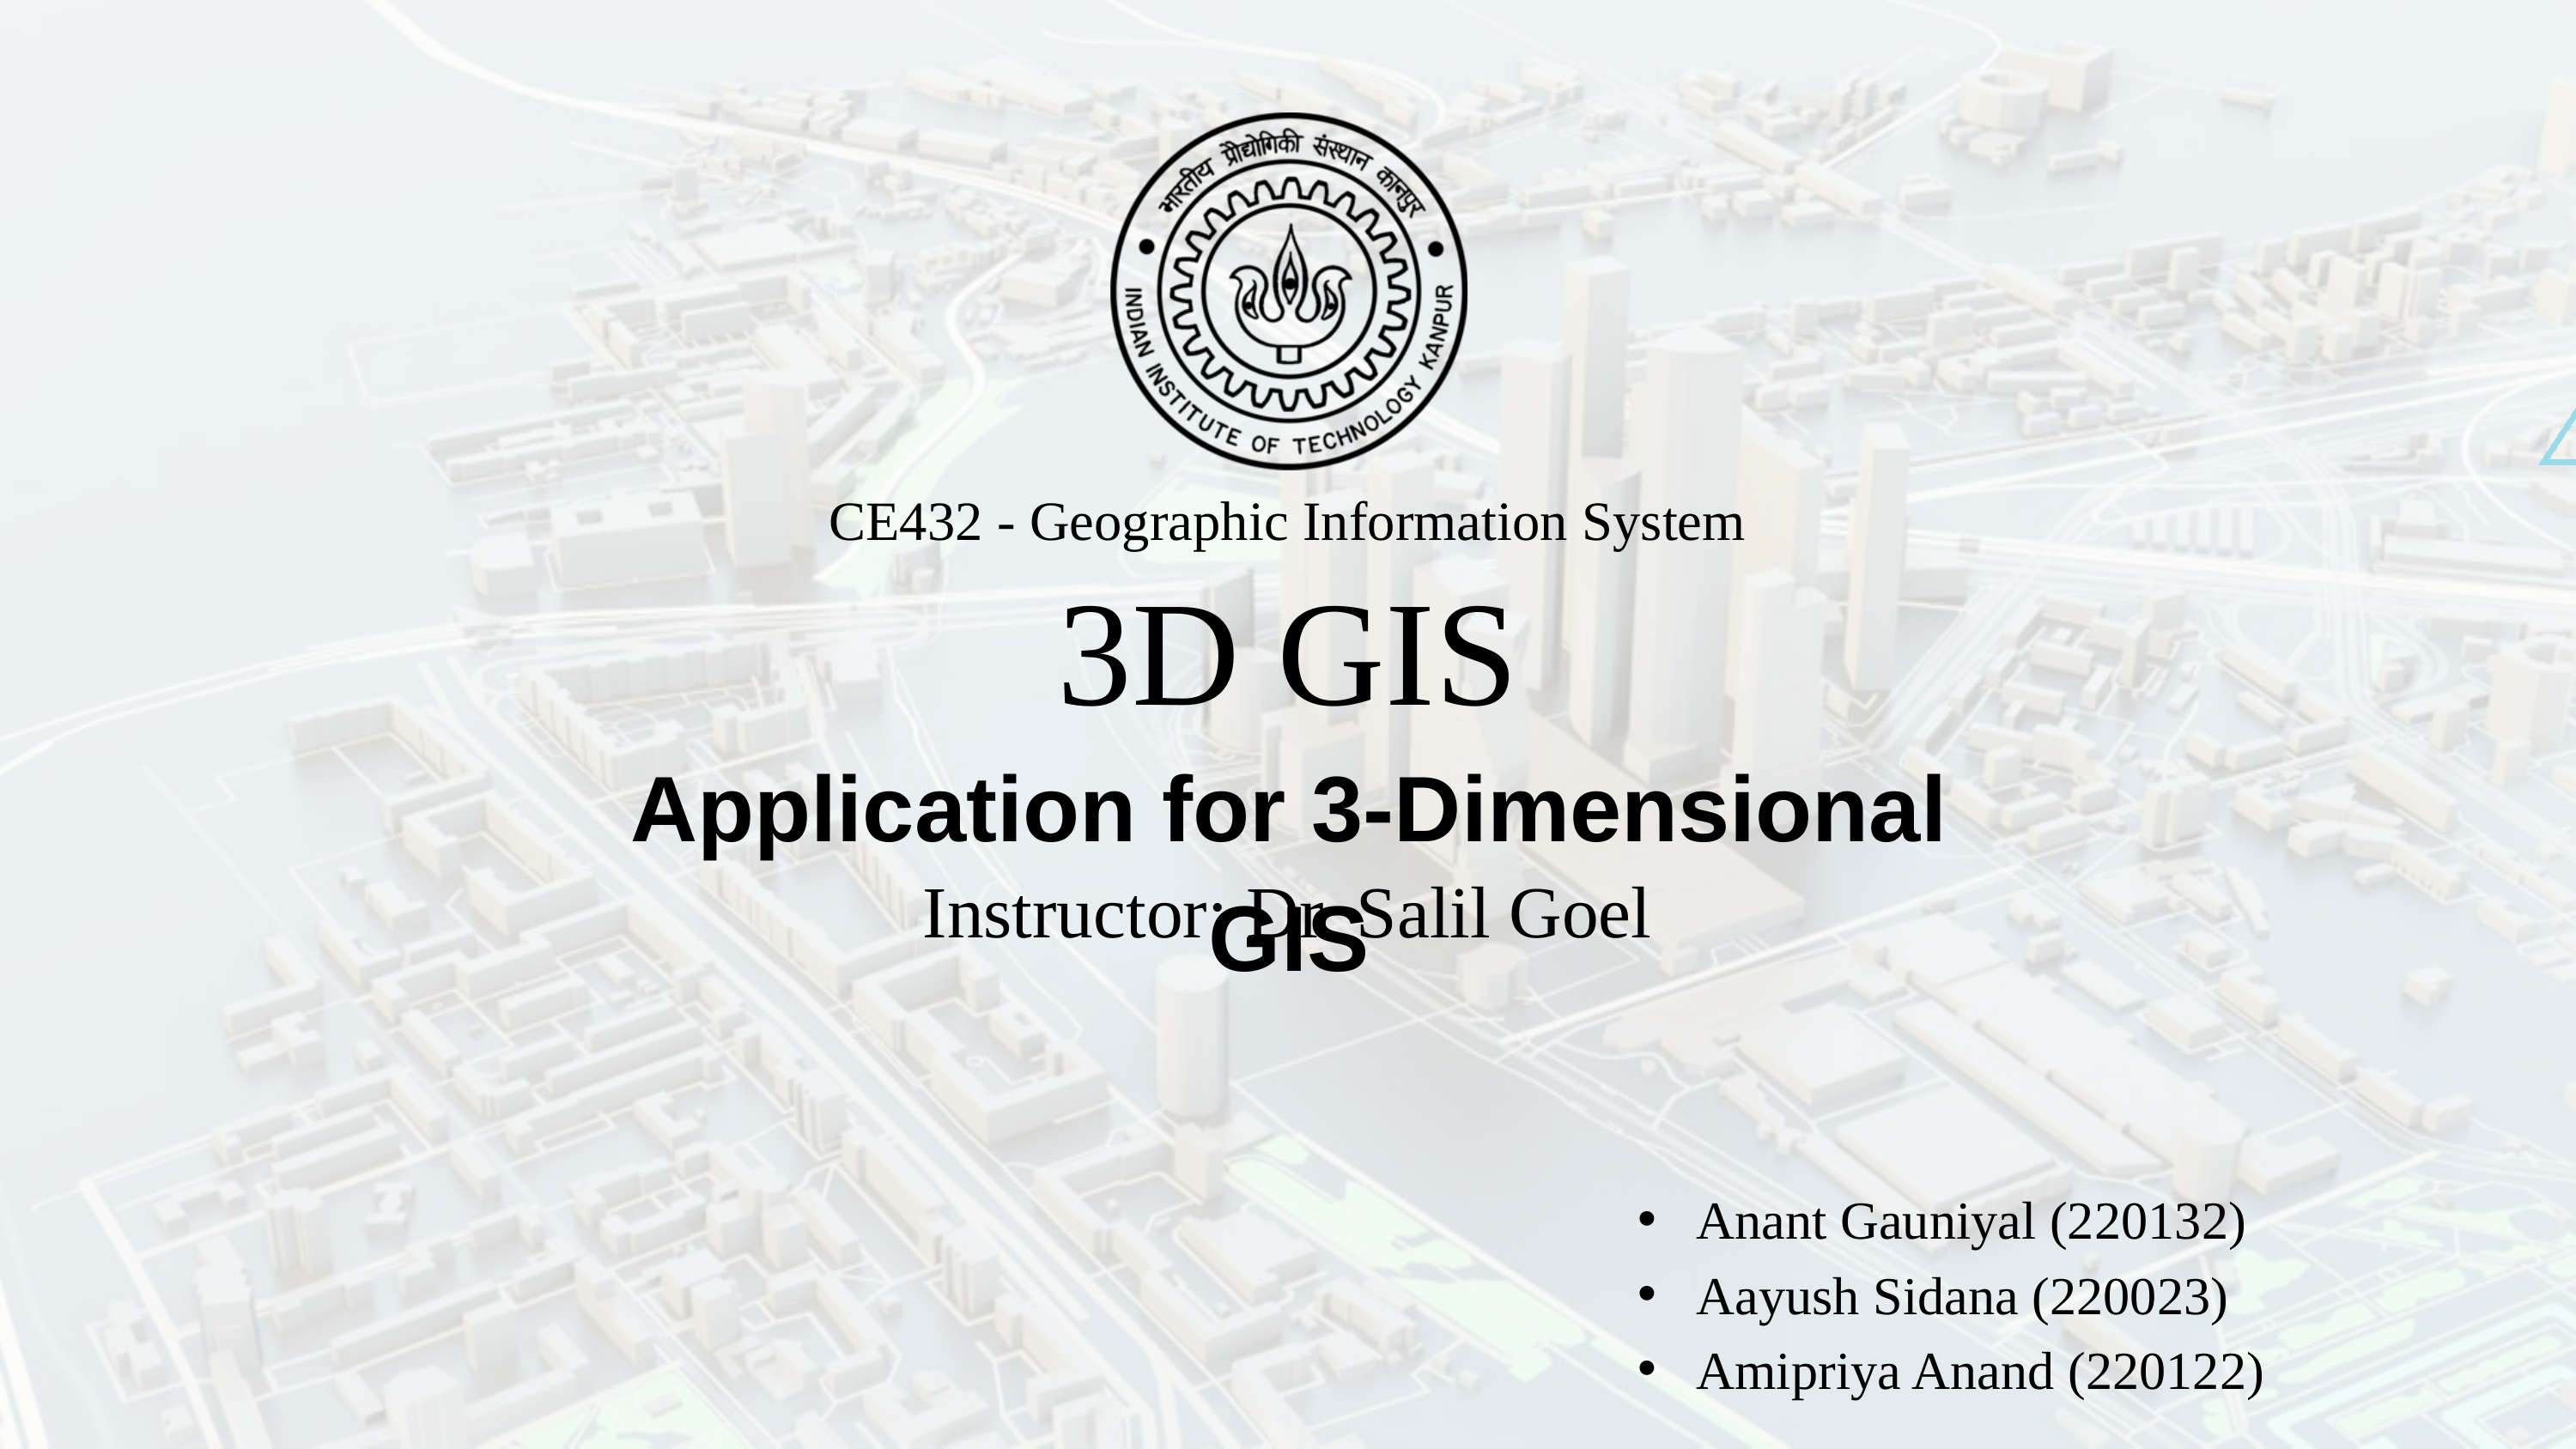

CE432 - Geographic Information System
3D GIS
Application for 3-Dimensional GIS
Instructor: Dr. Salil Goel
 Anant Gauniyal (220132)
 Aayush Sidana (220023)
 Amipriya Anand (220122)